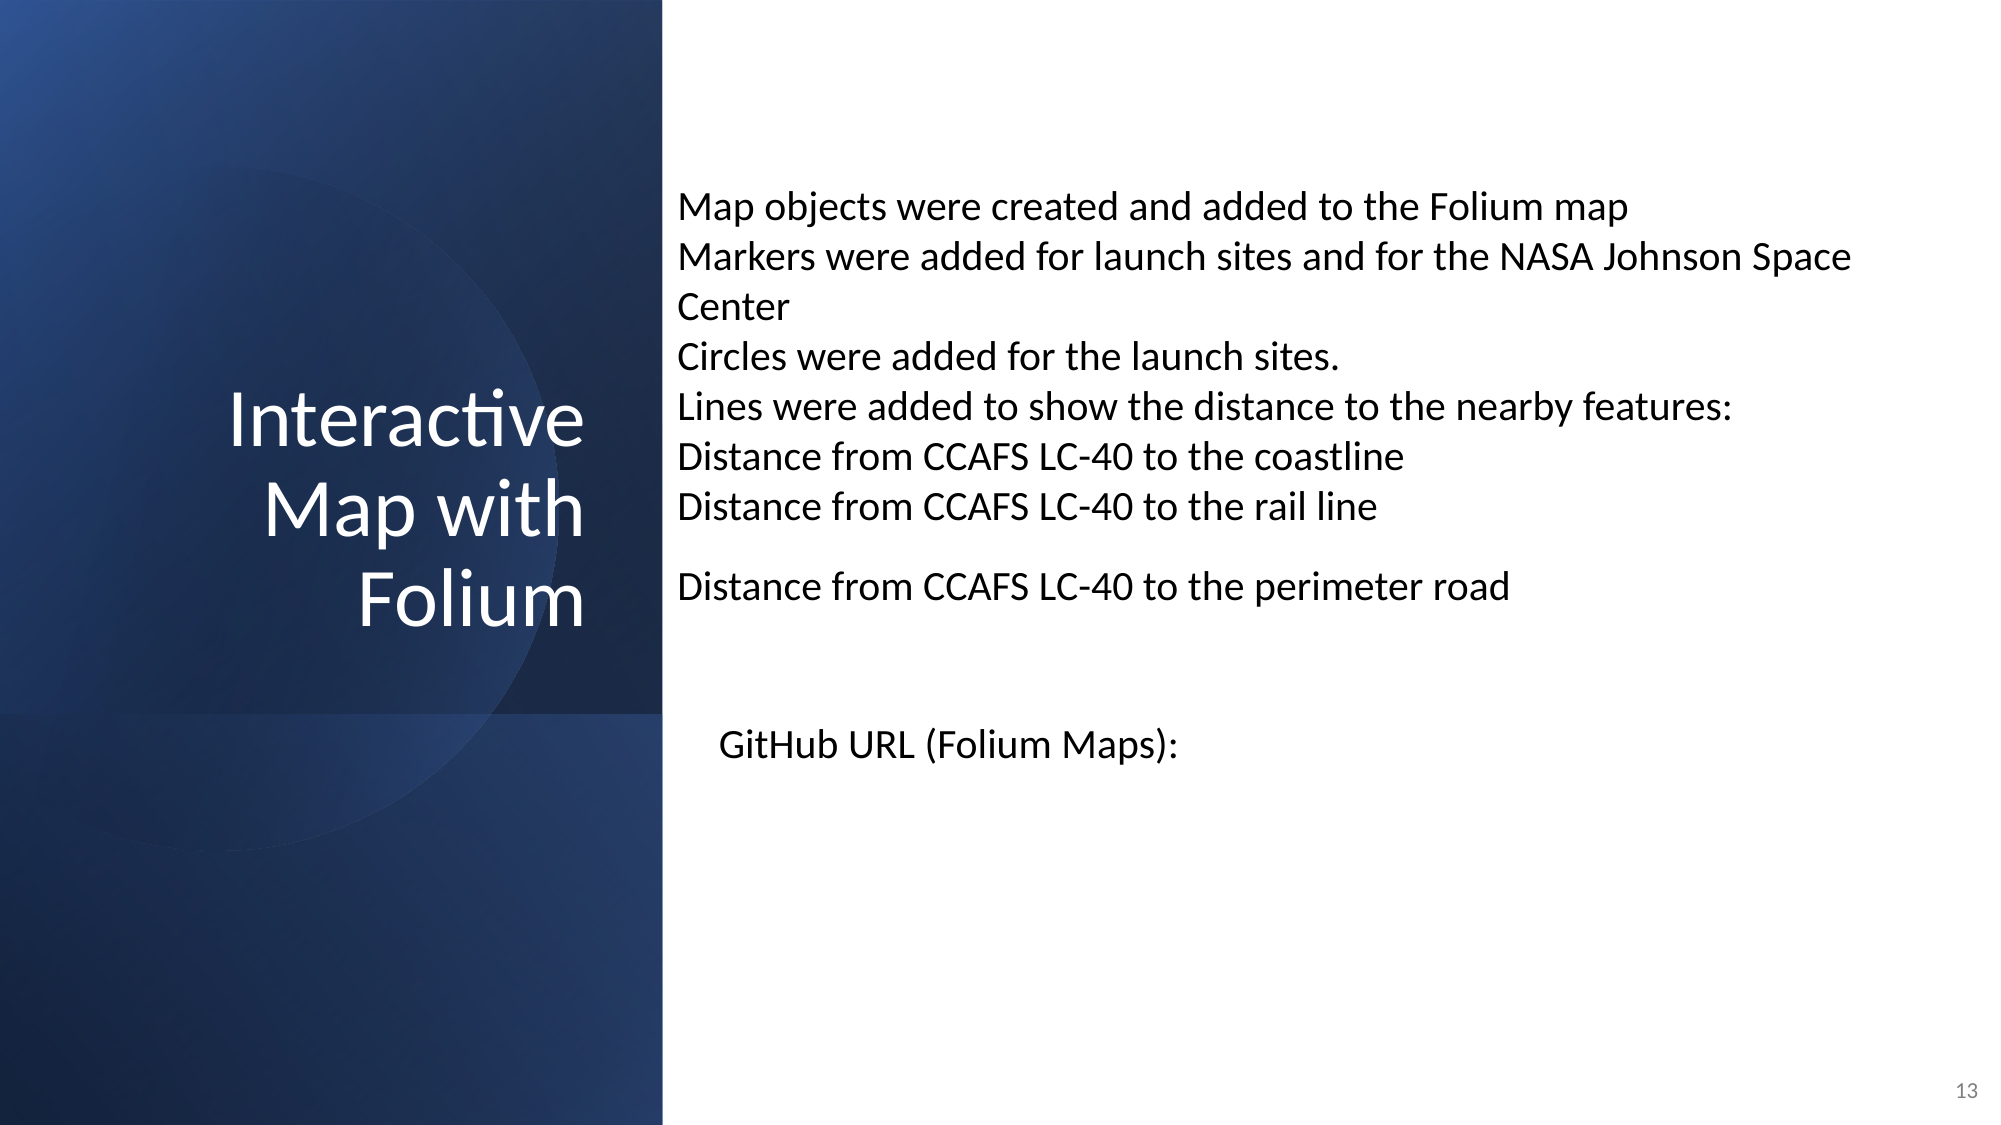

Map objects were created and added to the Folium map
Markers were added for launch sites and for the NASA Johnson Space Center
Circles were added for the launch sites.
Lines were added to show the distance to the nearby features:
Distance from CCAFS LC-40 to the coastline
Distance from CCAFS LC-40 to the rail line
Distance from CCAFS LC-40 to the perimeter road

 GitHub URL (Folium Maps):

 Interactive Map with Folium

13